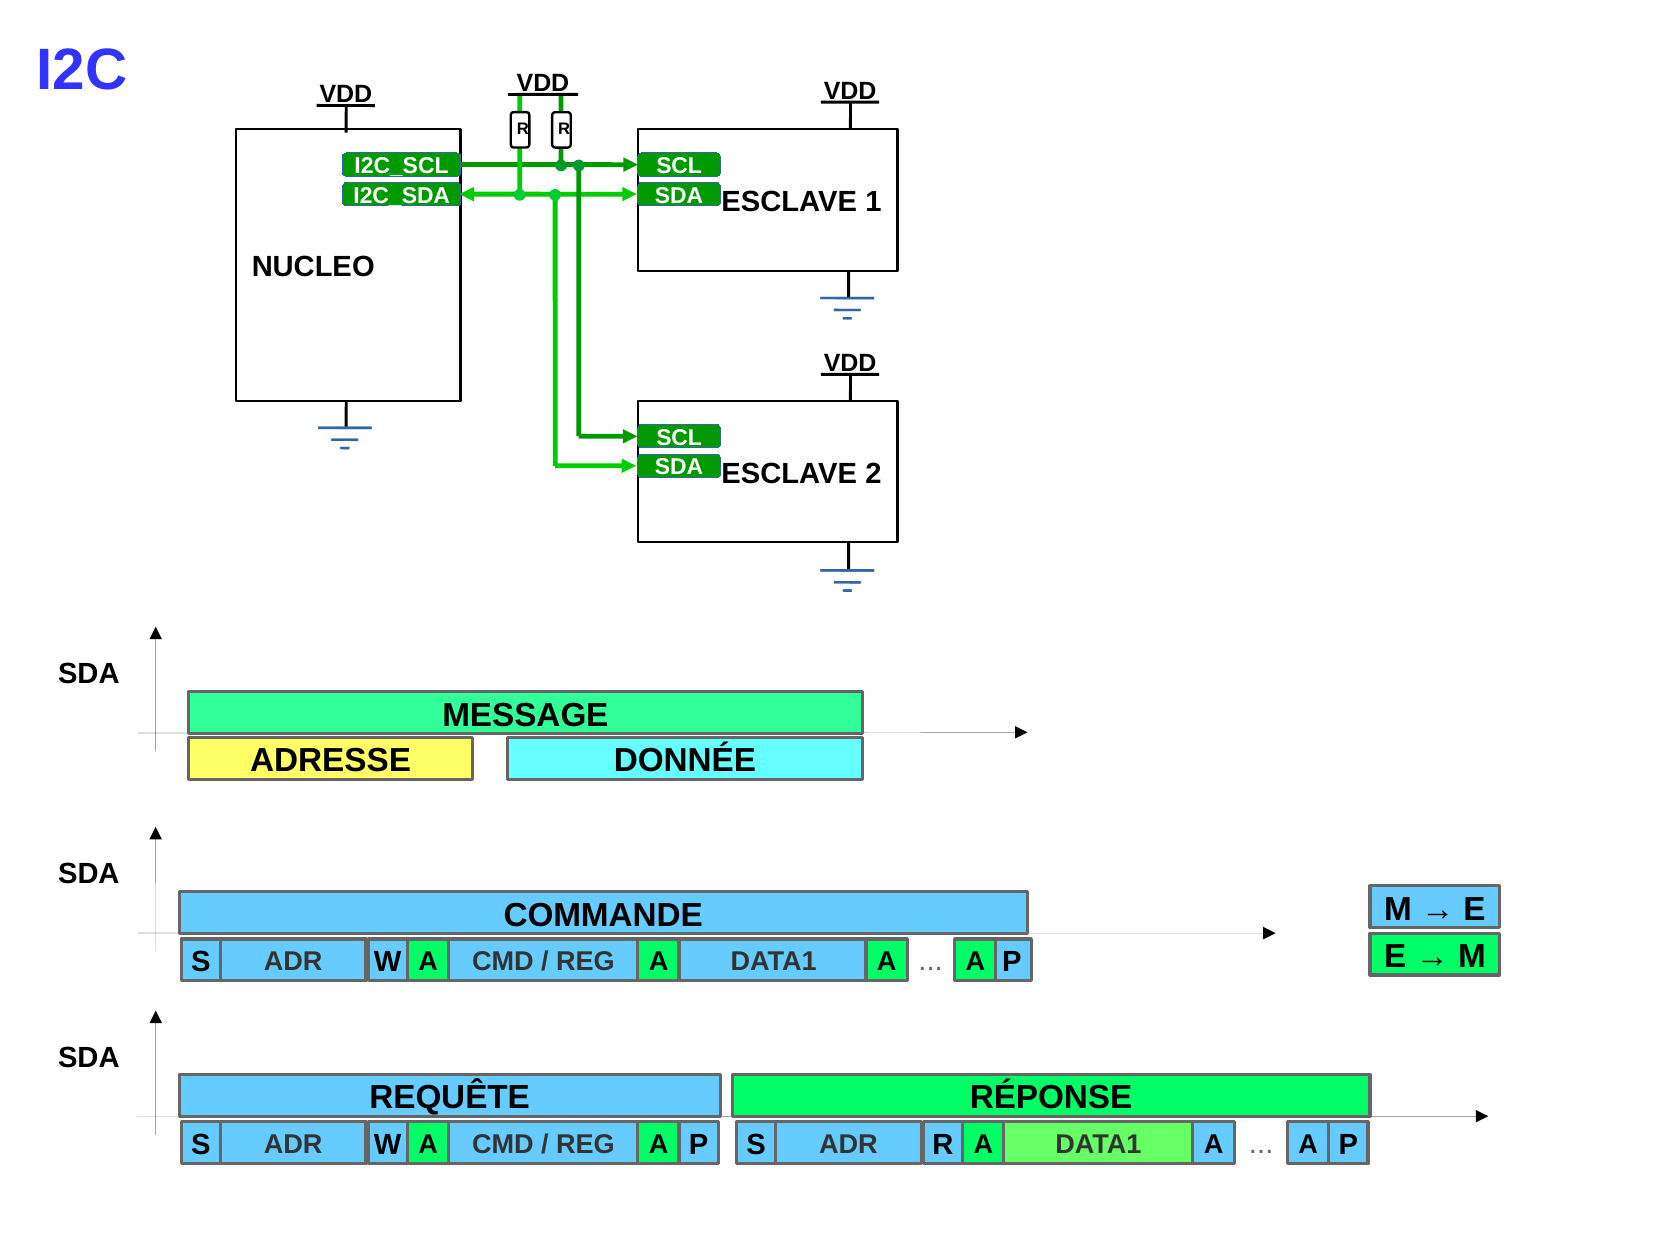

I2C
VDD
VDD
VDD

R
R

NUCLEO
ESCLAVE 1
SCL
I2C_SCL

SDA
I2C_SDA

VDD

ESCLAVE 2
SCL

SDA

SDA
MESSAGE

ADRESSE
DONNÉE

SDA
M → E
COMMANDE

E → M
...
S
ADR
W
A
CMD / REG
A
DATA1
A
A
P

SDA
RÉPONSE
REQUÊTE

...
S
ADR
W
A
CMD / REG
A
P
S
ADR
R
A
DATA1
A
A
P